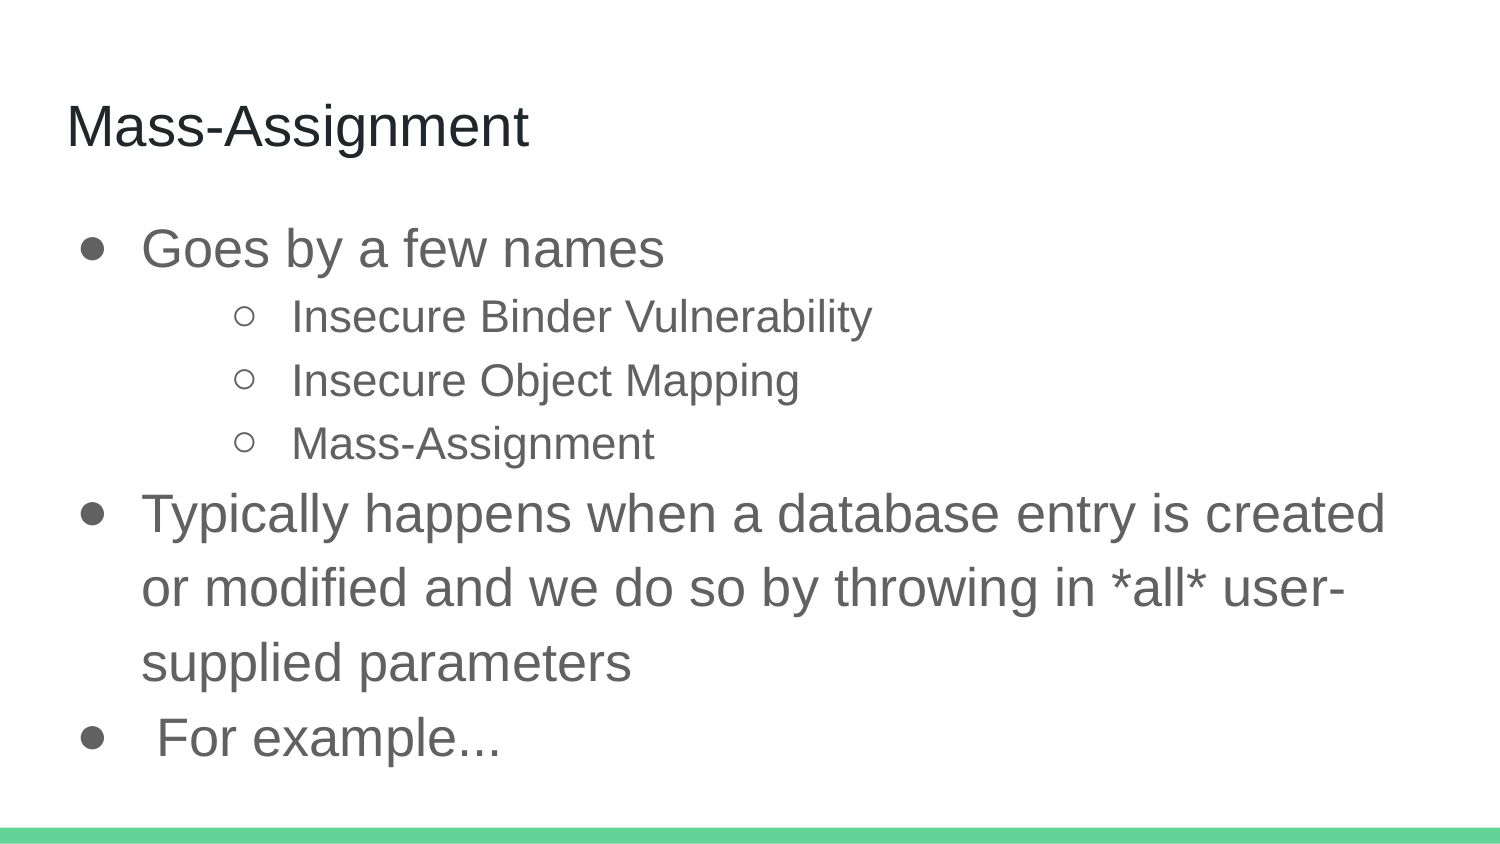

# Mass-Assignment
Goes by a few names
Insecure Binder Vulnerability
Insecure Object Mapping
Mass-Assignment
Typically happens when a database entry is created or modified and we do so by throwing in *all* user-supplied parameters
 For example...